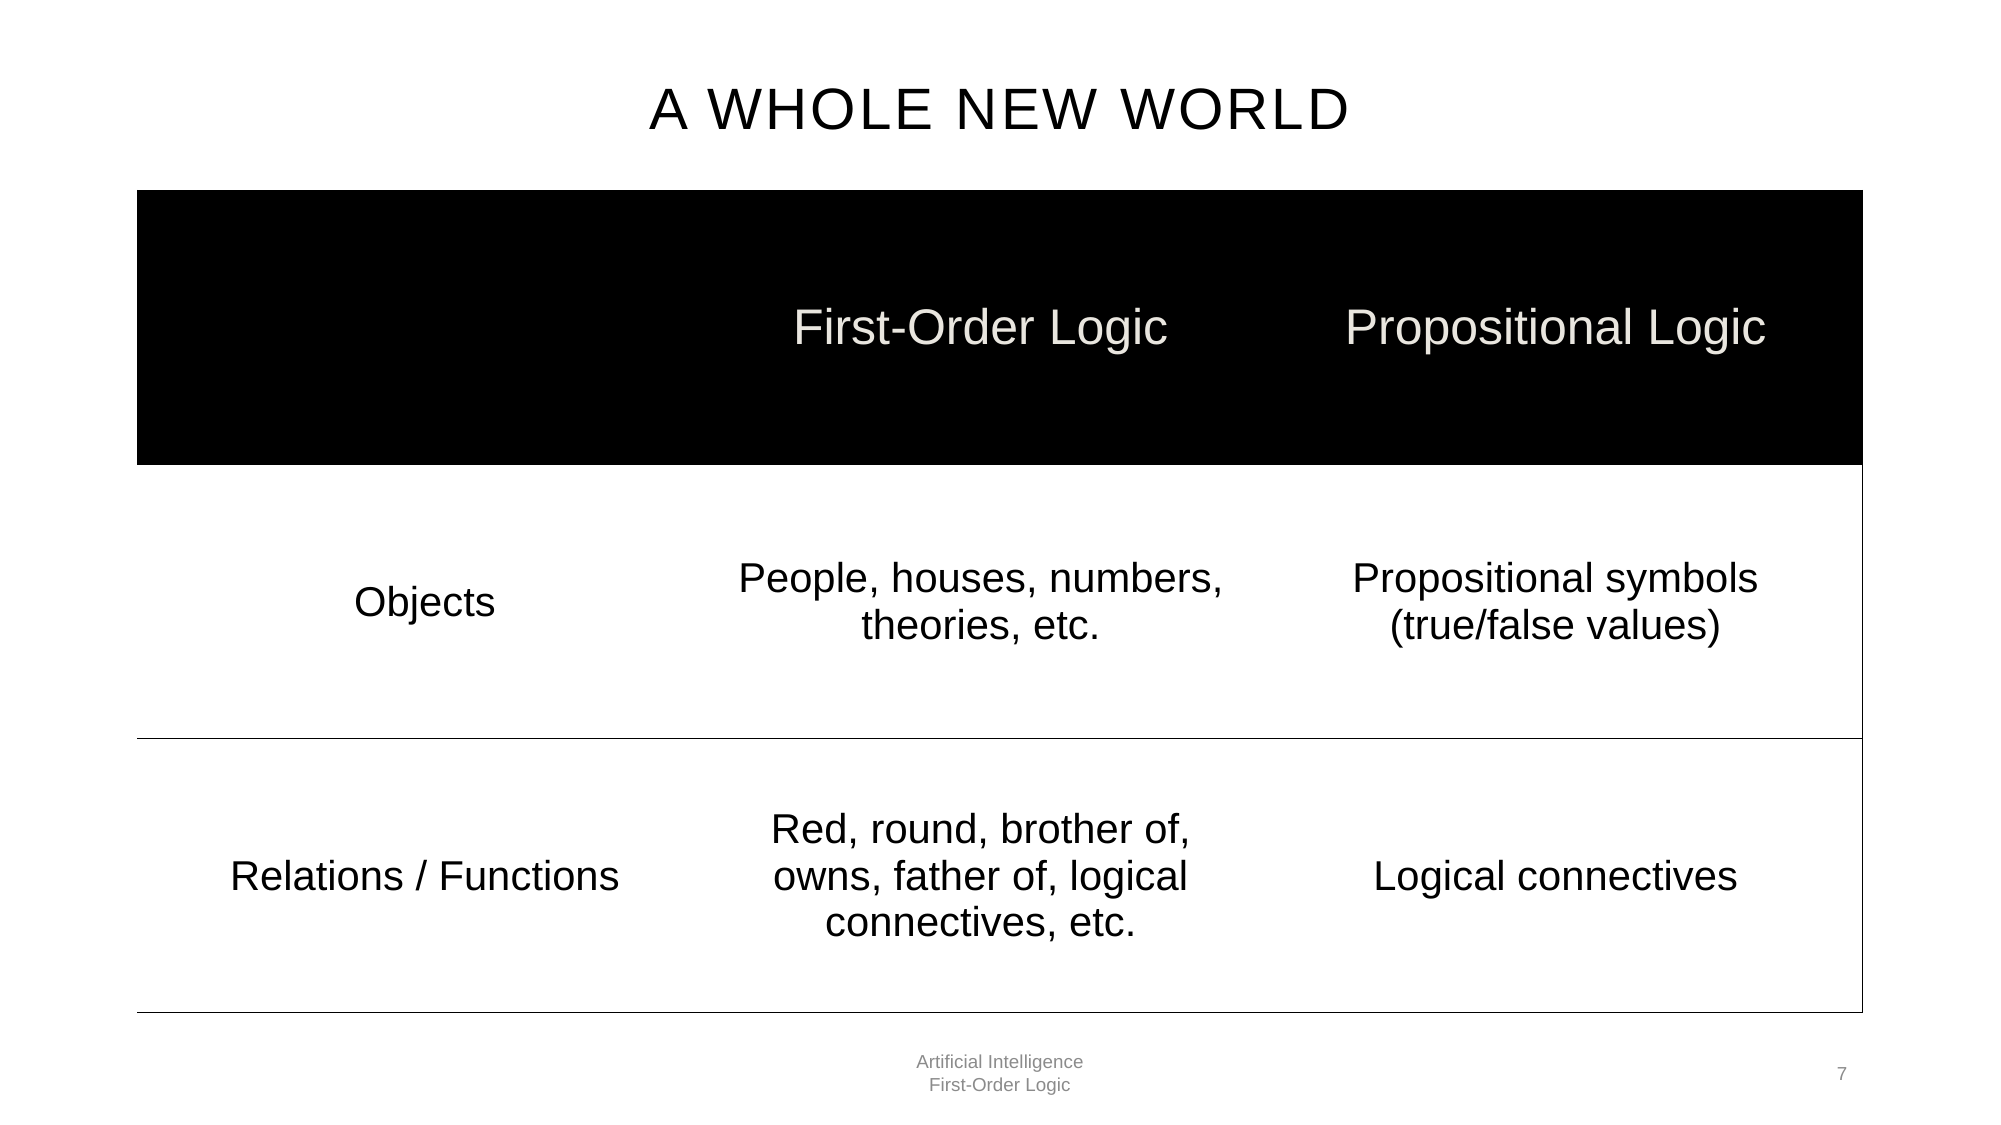

# A Whole New World
| ​ | First-Order Logic | Propositional Logic |
| --- | --- | --- |
| Objects | People, houses, numbers, theories, etc. | Propositional symbols (true/false values) |
| Relations / Functions | Red, round, brother of, owns, father of, logical connectives, etc. | Logical connectives |
Artificial Intelligence
First-Order Logic
7